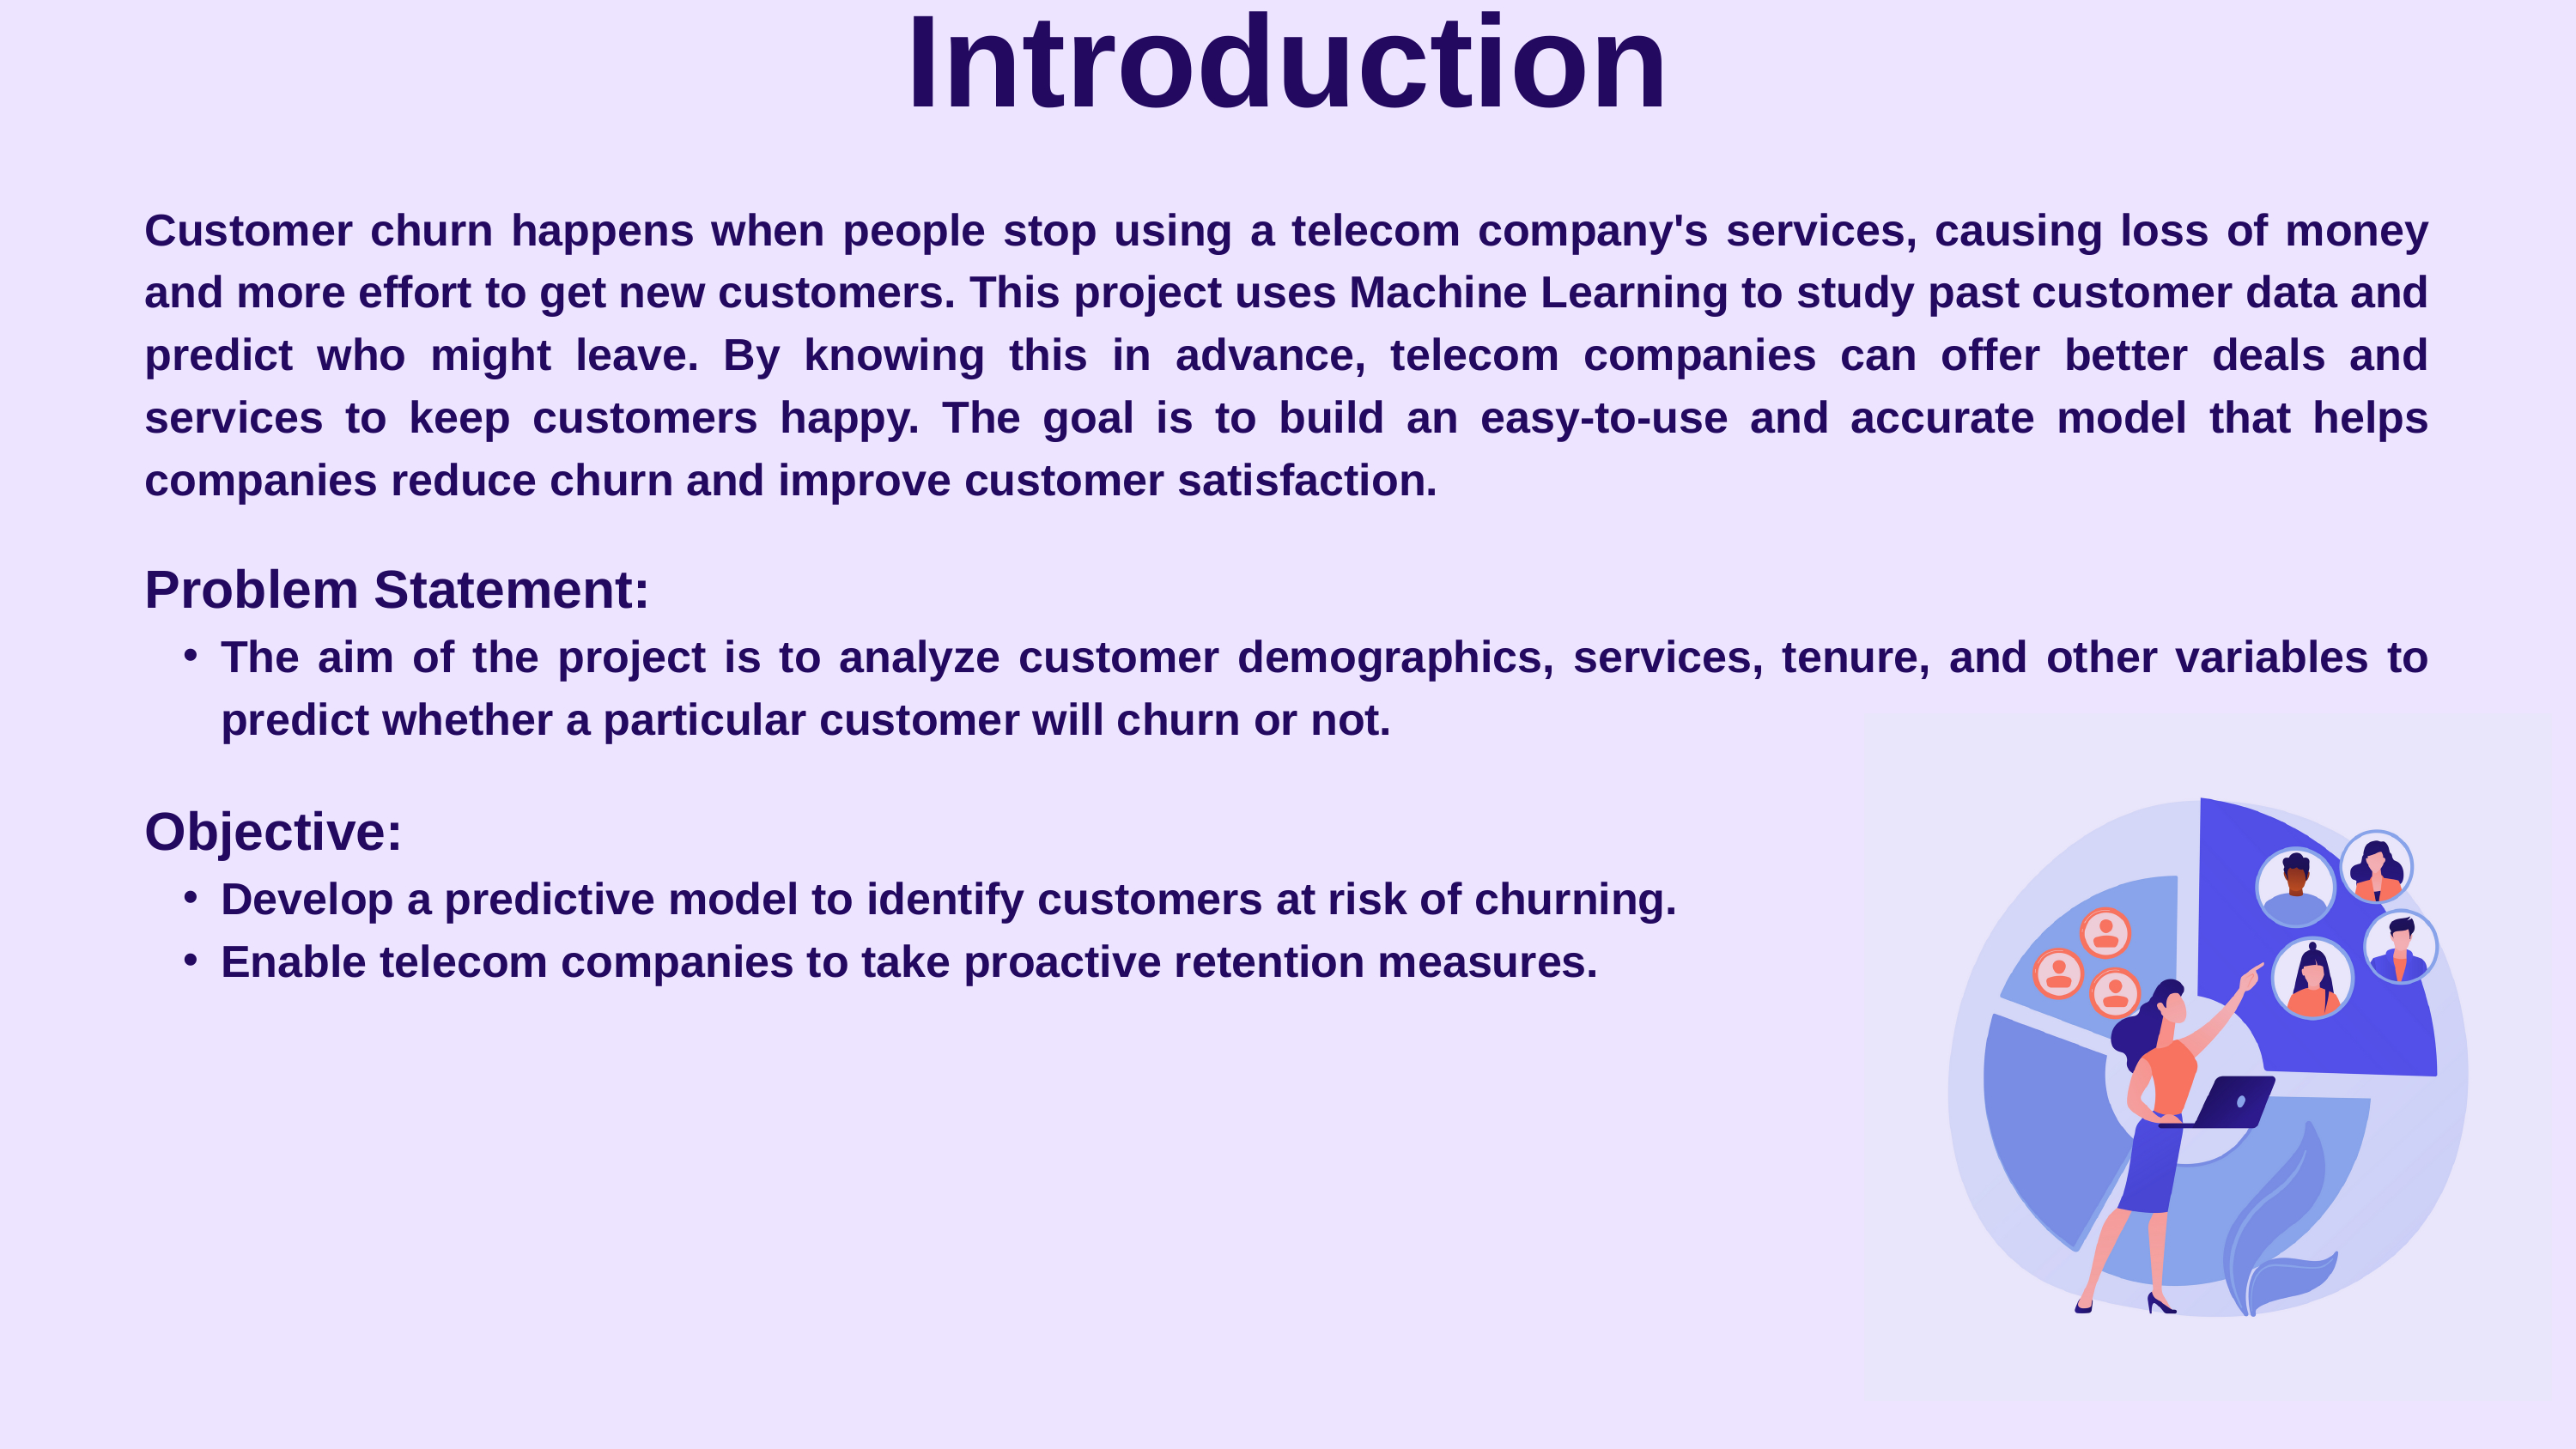

Introduction
Customer churn happens when people stop using a telecom company's services, causing loss of money and more effort to get new customers. This project uses Machine Learning to study past customer data and predict who might leave. By knowing this in advance, telecom companies can offer better deals and services to keep customers happy. The goal is to build an easy-to-use and accurate model that helps companies reduce churn and improve customer satisfaction.
Problem Statement:
The aim of the project is to analyze customer demographics, services, tenure, and other variables to predict whether a particular customer will churn or not.

Objective:
Develop a predictive model to identify customers at risk of churning.
Enable telecom companies to take proactive retention measures.